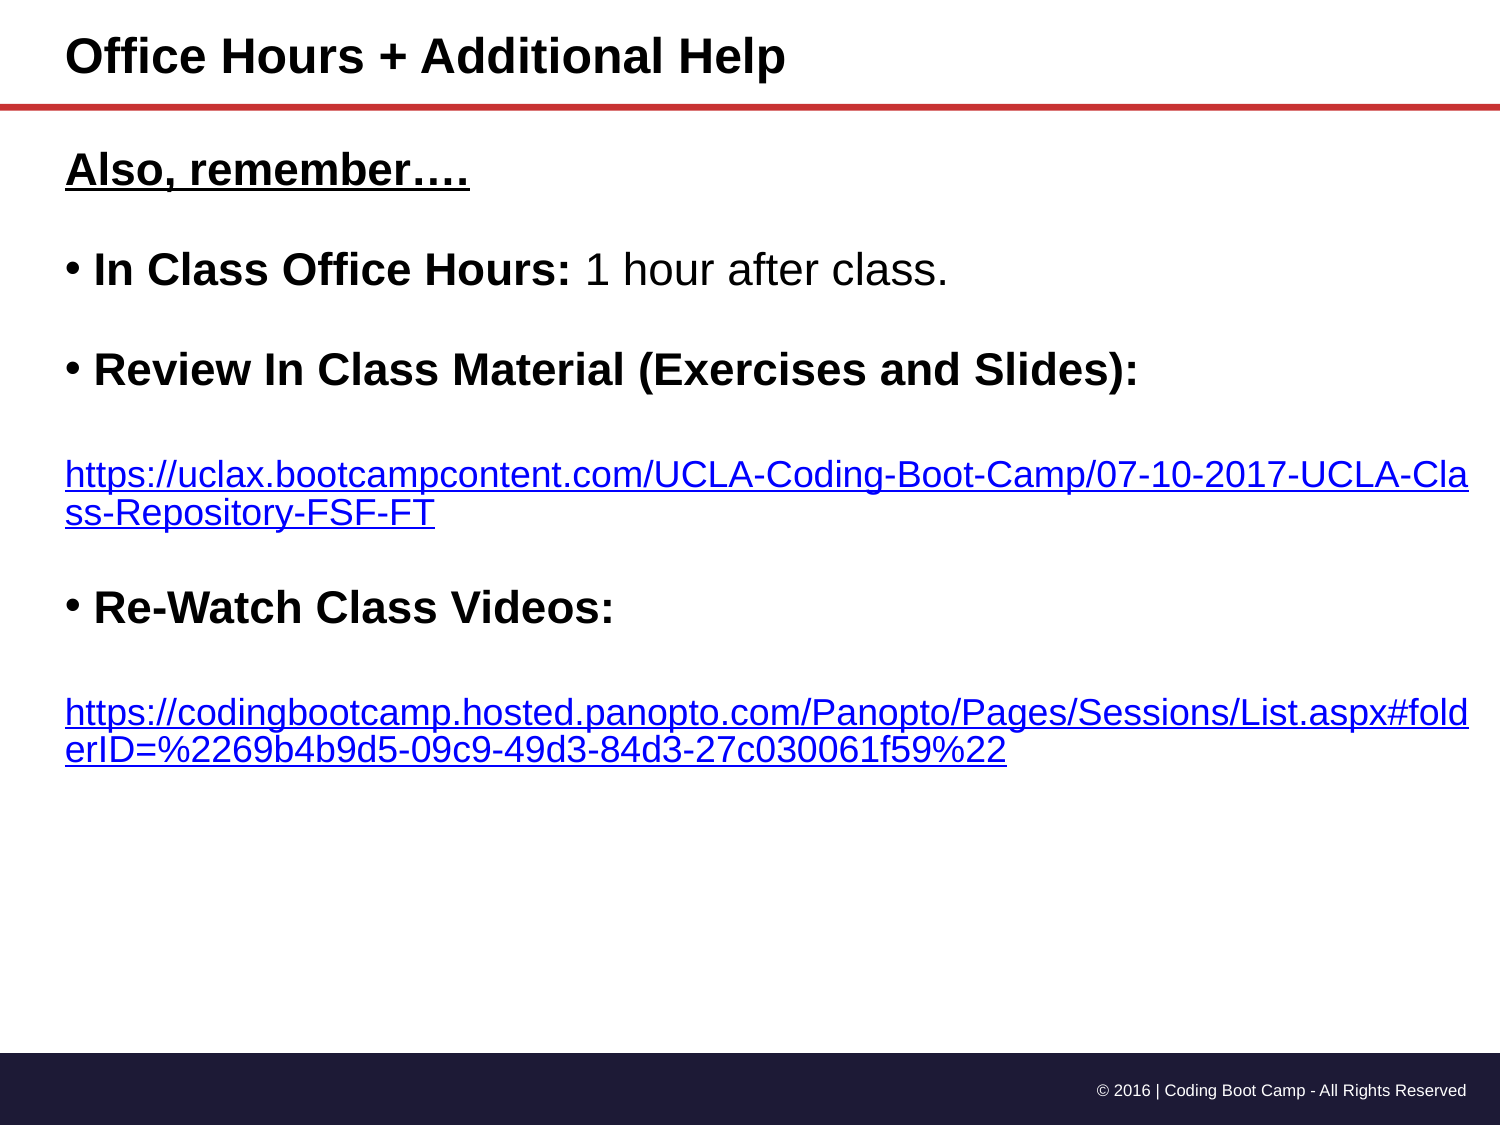

Office Hours + Additional Help
Also, remember….

 In Class Office Hours: 1 hour after class.

 Review In Class Material (Exercises and Slides):

https://uclax.bootcampcontent.com/UCLA-Coding-Boot-Camp/07-10-2017-UCLA-Class-Repository-FSF-FT

 Re-Watch Class Videos:

https://codingbootcamp.hosted.panopto.com/Panopto/Pages/Sessions/List.aspx#folderID=%2269b4b9d5-09c9-49d3-84d3-27c030061f59%22